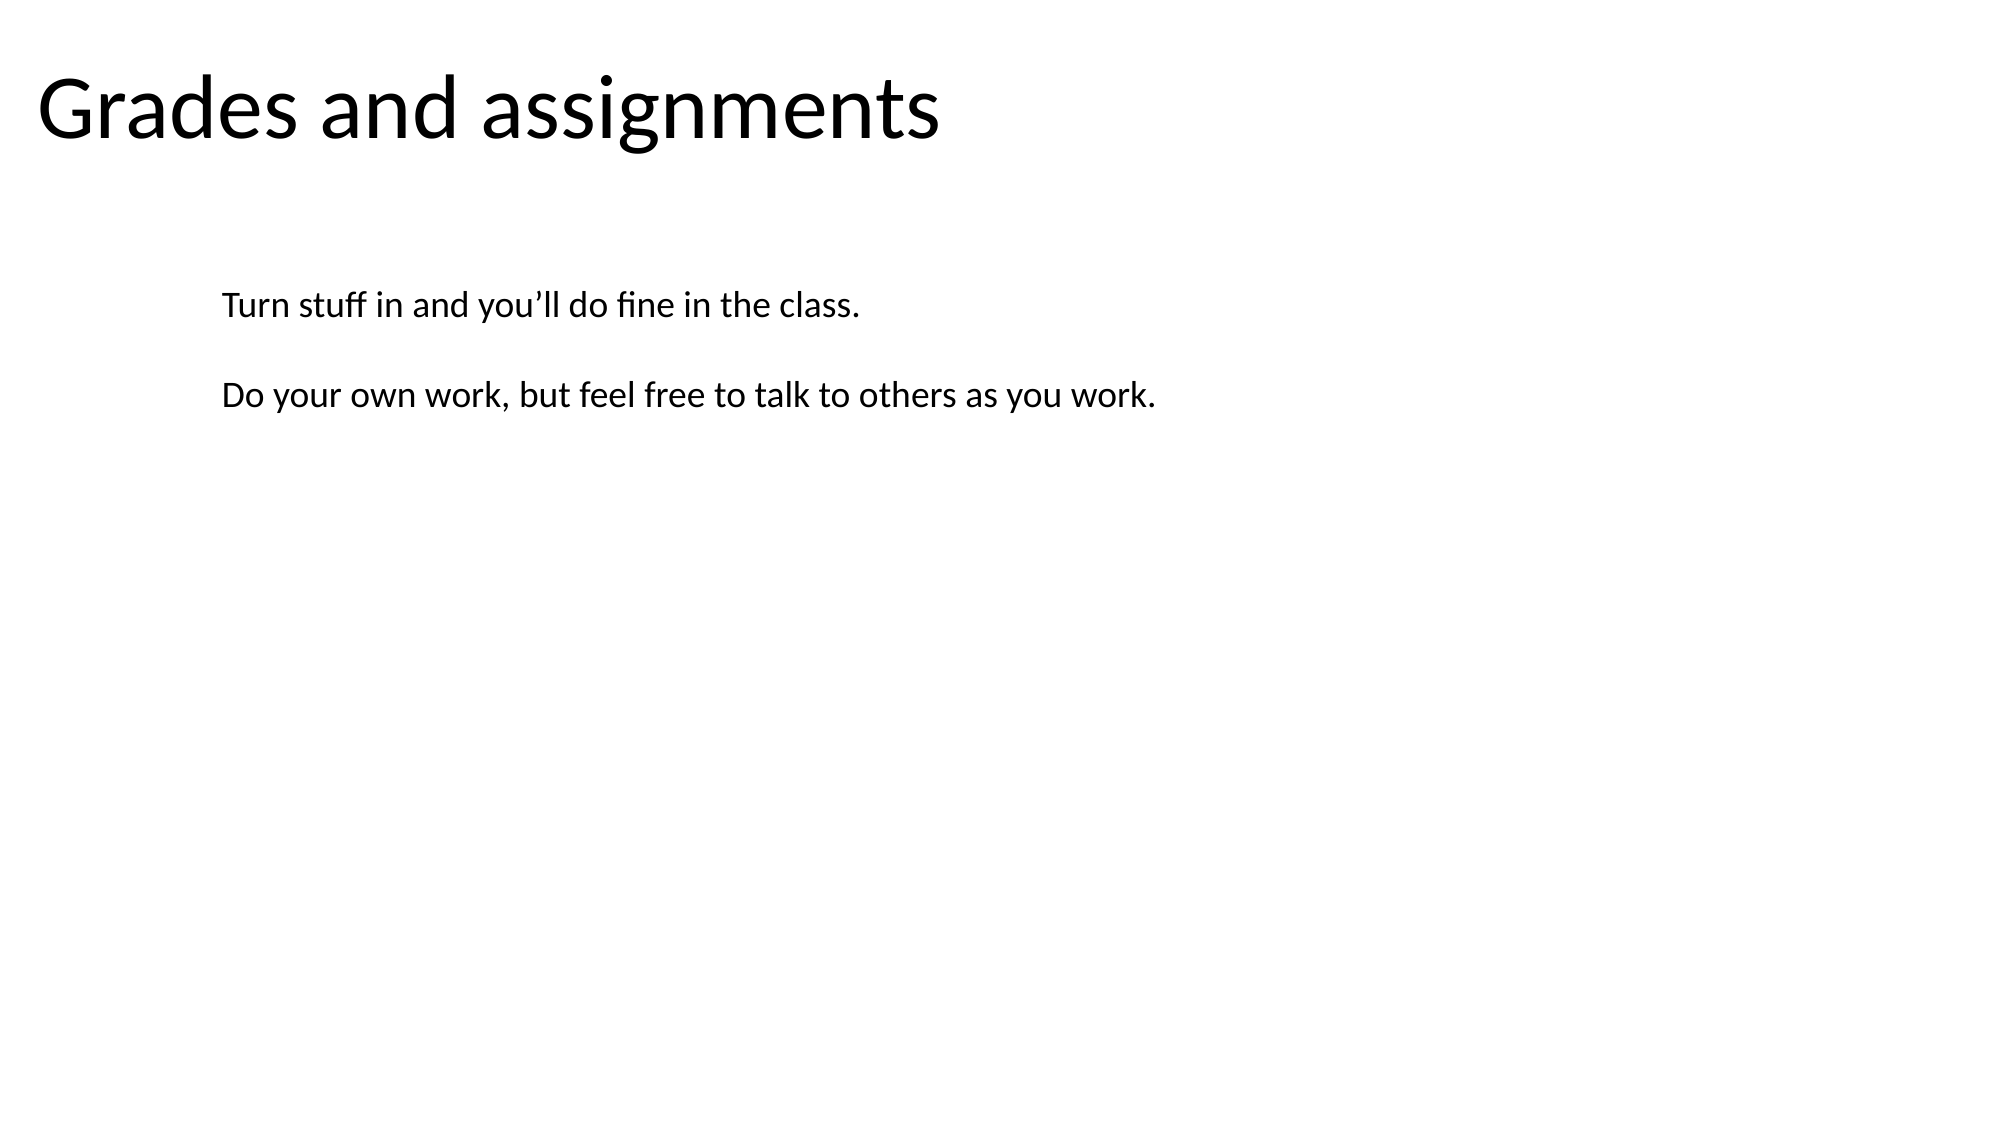

# Grades and assignments
Turn stuff in and you’ll do fine in the class.

Do your own work, but feel free to talk to others as you work.